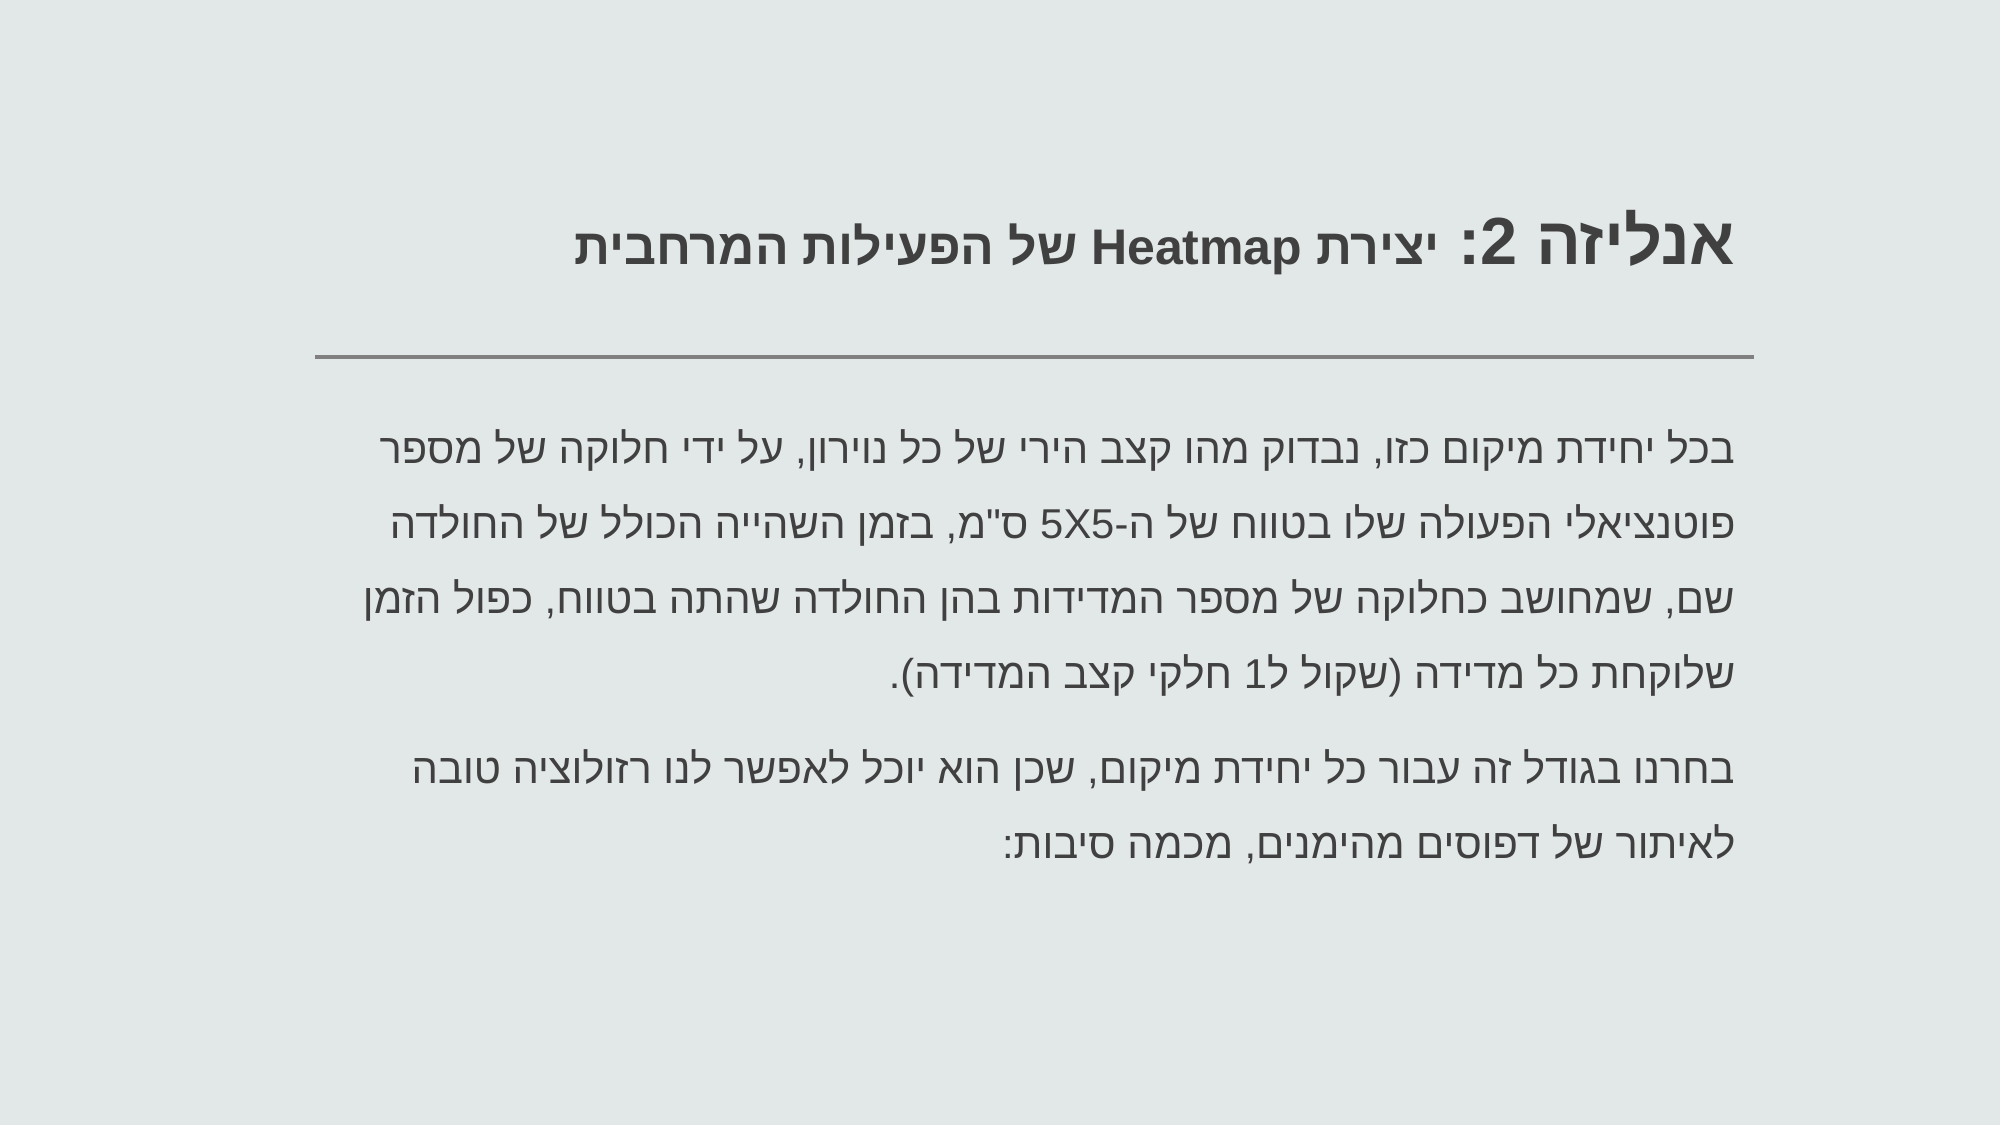

# אנליזה 2: יצירת Heatmap של הפעילות המרחבית
בכל יחידת מיקום כזו, נבדוק מהו קצב הירי של כל נוירון, על ידי חלוקה של מספר פוטנציאלי הפעולה שלו בטווח של ה-5X5 ס"מ, בזמן השהייה הכולל של החולדה שם, שמחושב כחלוקה של מספר המדידות בהן החולדה שהתה בטווח, כפול הזמן שלוקחת כל מדידה (שקול ל1 חלקי קצב המדידה).
בחרנו בגודל זה עבור כל יחידת מיקום, שכן הוא יוכל לאפשר לנו רזולוציה טובה לאיתור של דפוסים מהימנים, מכמה סיבות: